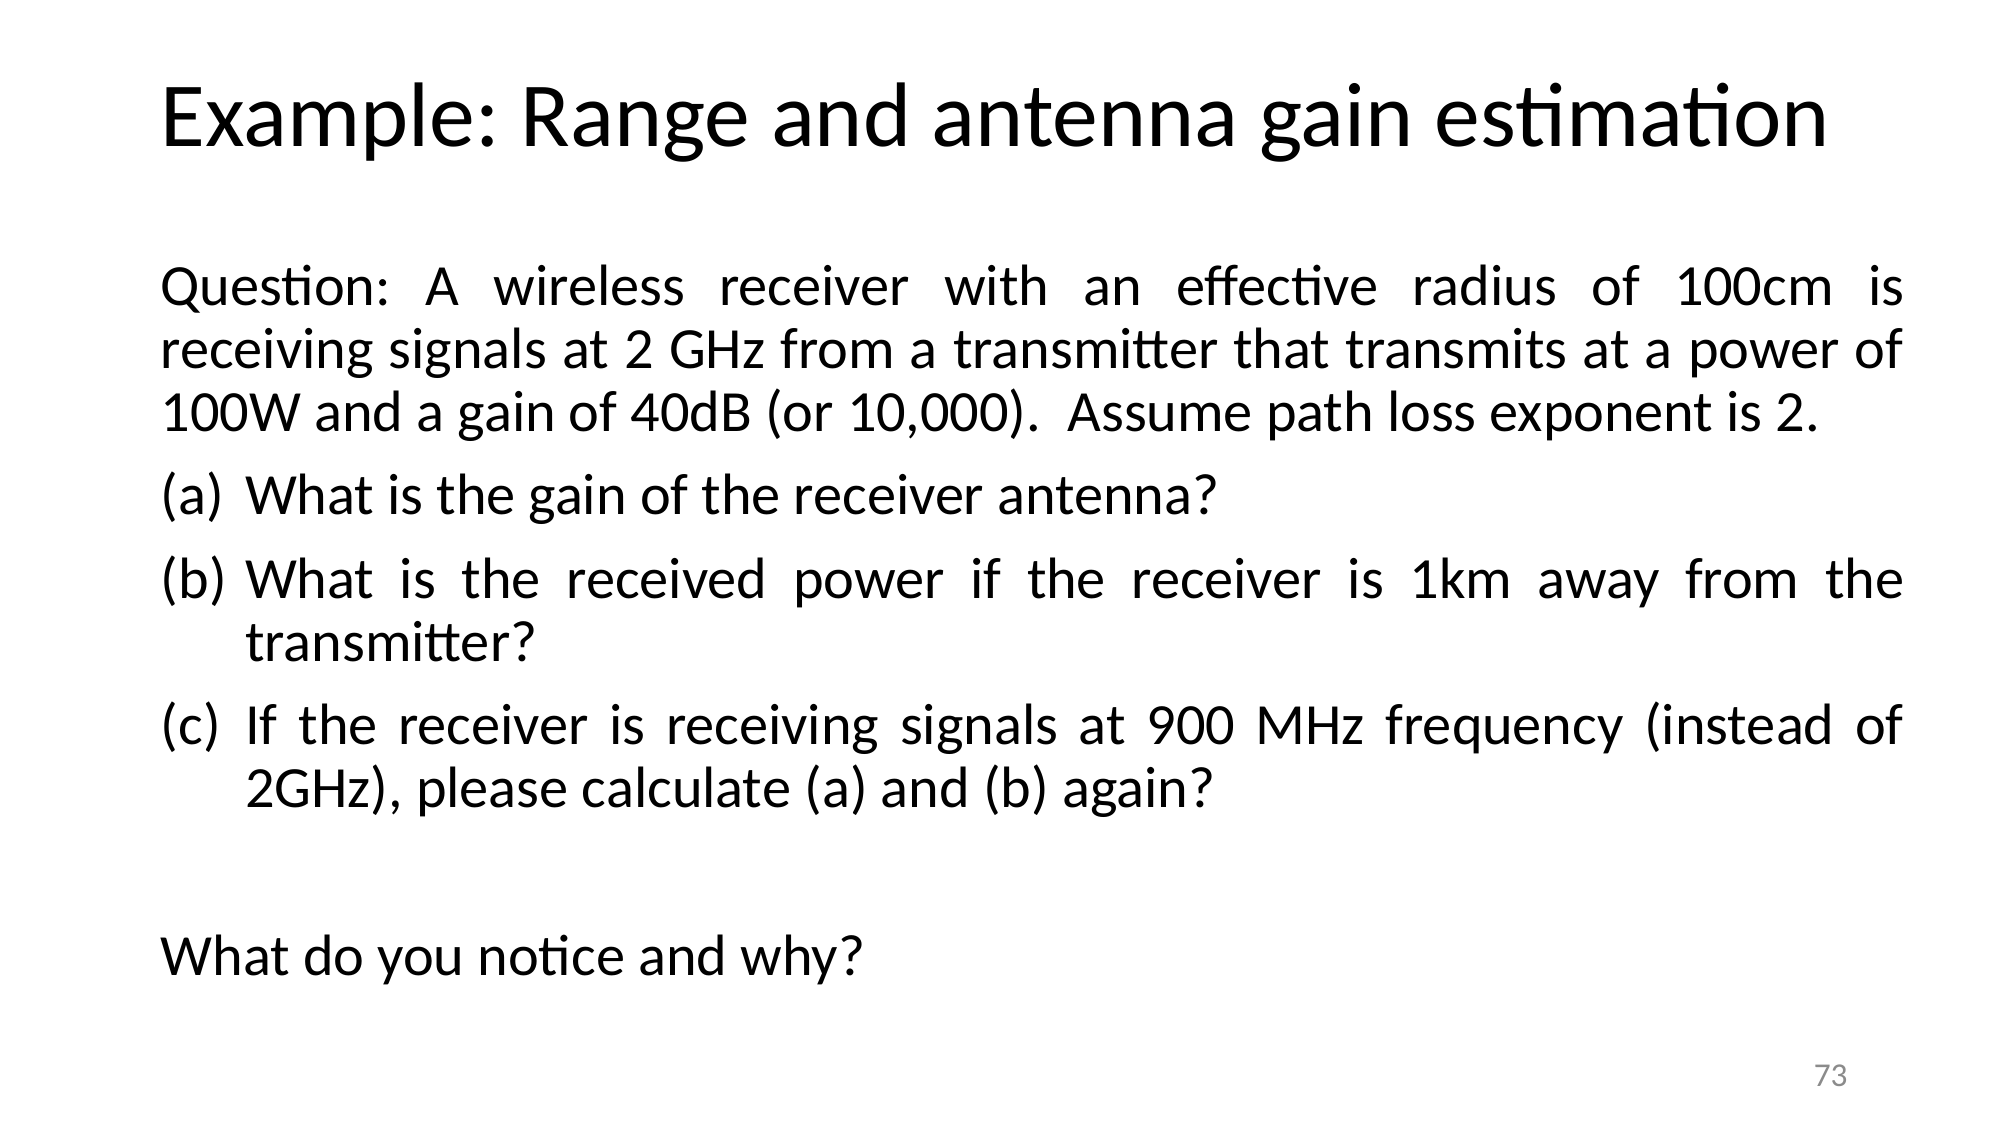

Example: Range and antenna gain estimation
Question: A wireless receiver with an effective radius of 100cm is receiving signals at 2 GHz from a transmitter that transmits at a power of 100W and a gain of 40dB (or 10,000).  Assume path loss exponent is 2.
What is the gain of the receiver antenna?
What is the received power if the receiver is 1km away from the transmitter?
If the receiver is receiving signals at 900 MHz frequency (instead of 2GHz), please calculate (a) and (b) again?

What do you notice and why?
73